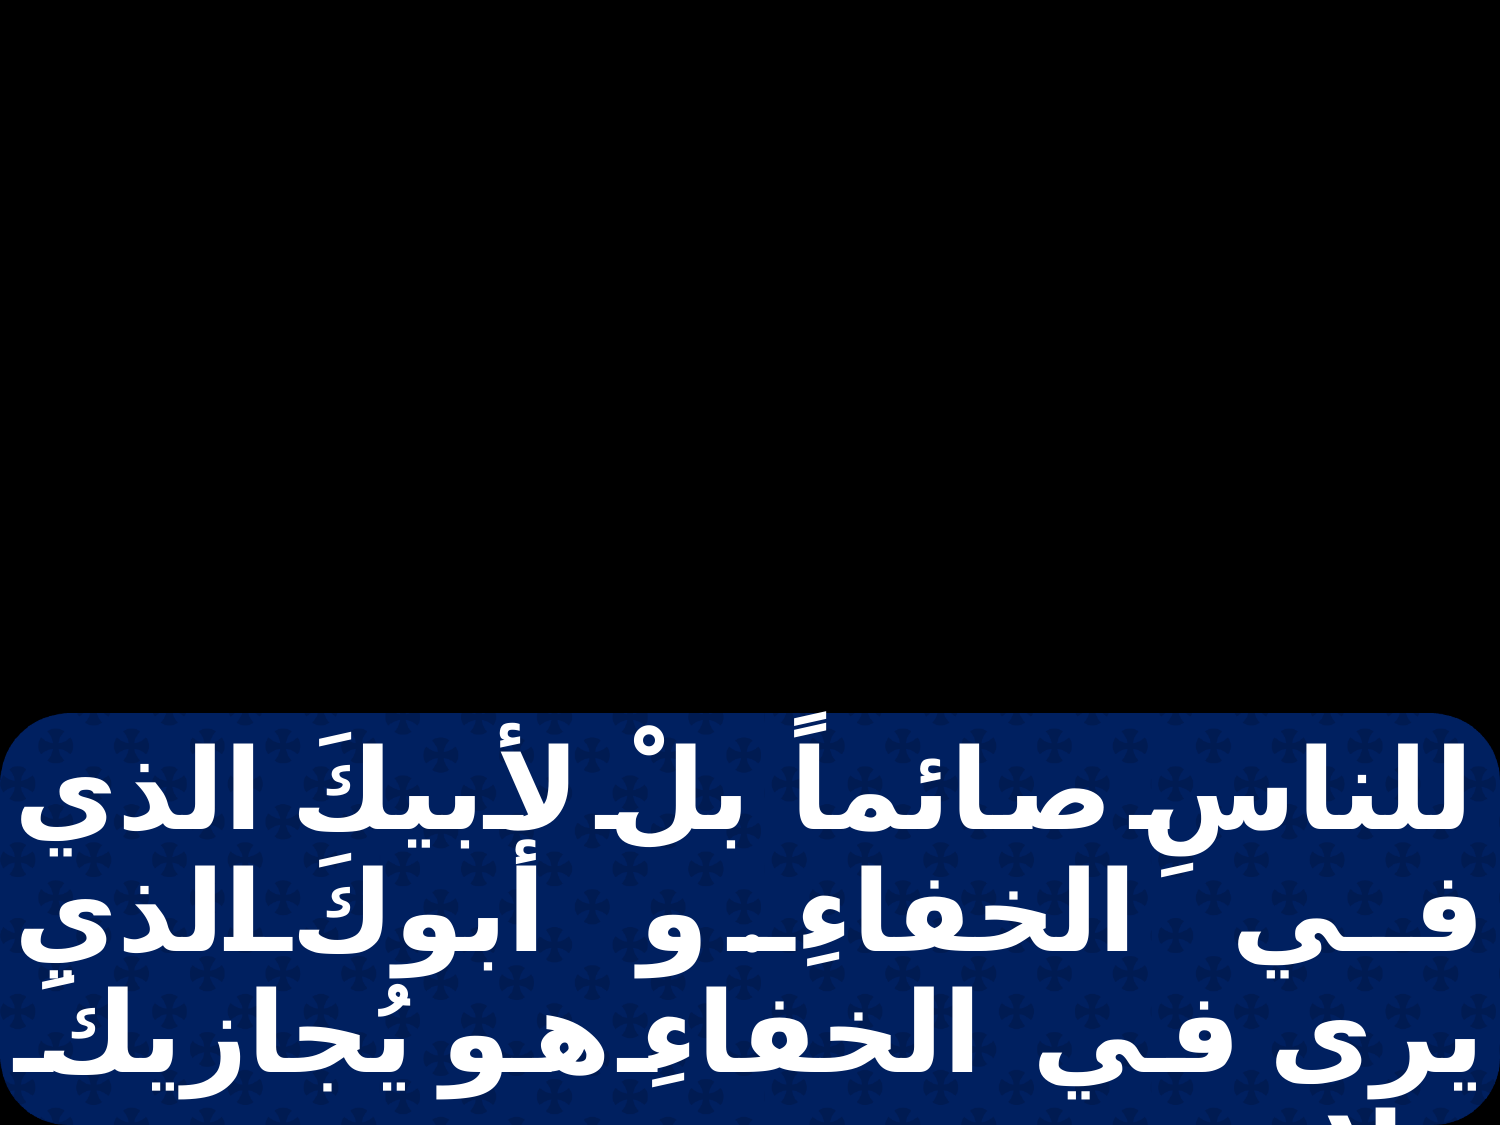

للناسِ صائماً بلْ لأبيكَ الذي في الخفاءِ . و أبوكَ الذي يرى في الخفاءِ هو يُجازيكَ علانية .